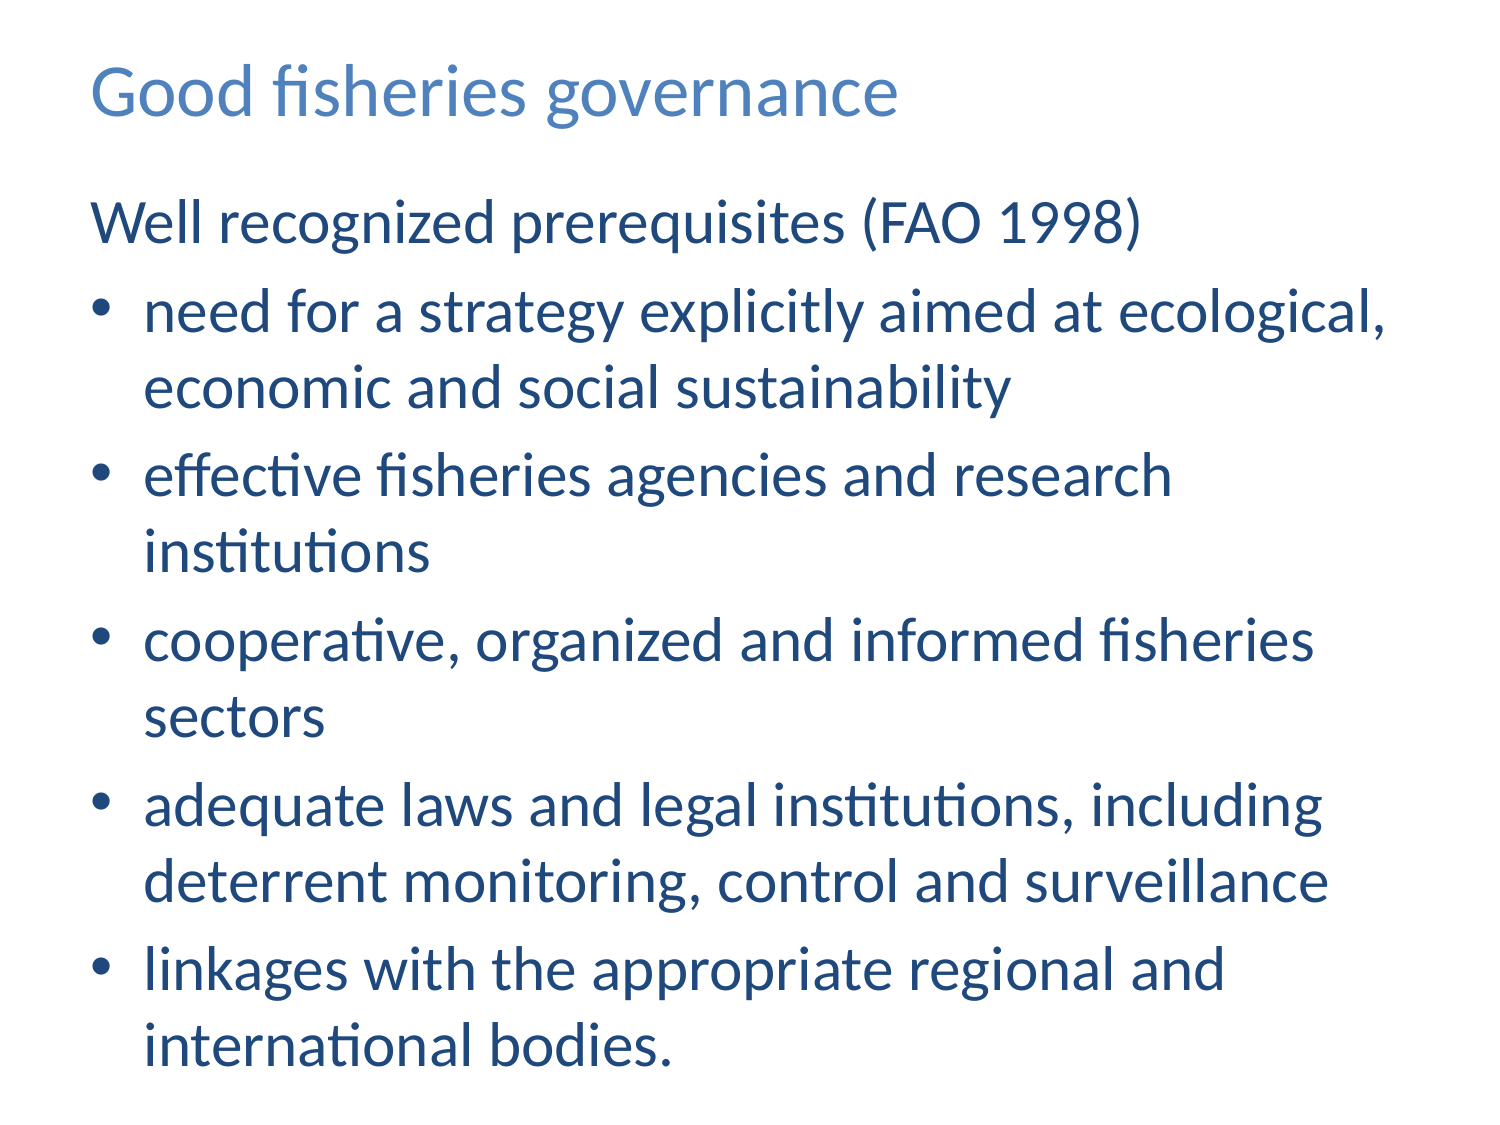

# Good fisheries governance
Well recognized prerequisites (FAO 1998)
need for a strategy explicitly aimed at ecological, economic and social sustainability
effective fisheries agencies and research institutions
cooperative, organized and informed fisheries sectors
adequate laws and legal institutions, including deterrent monitoring, control and surveillance
linkages with the appropriate regional and international bodies.